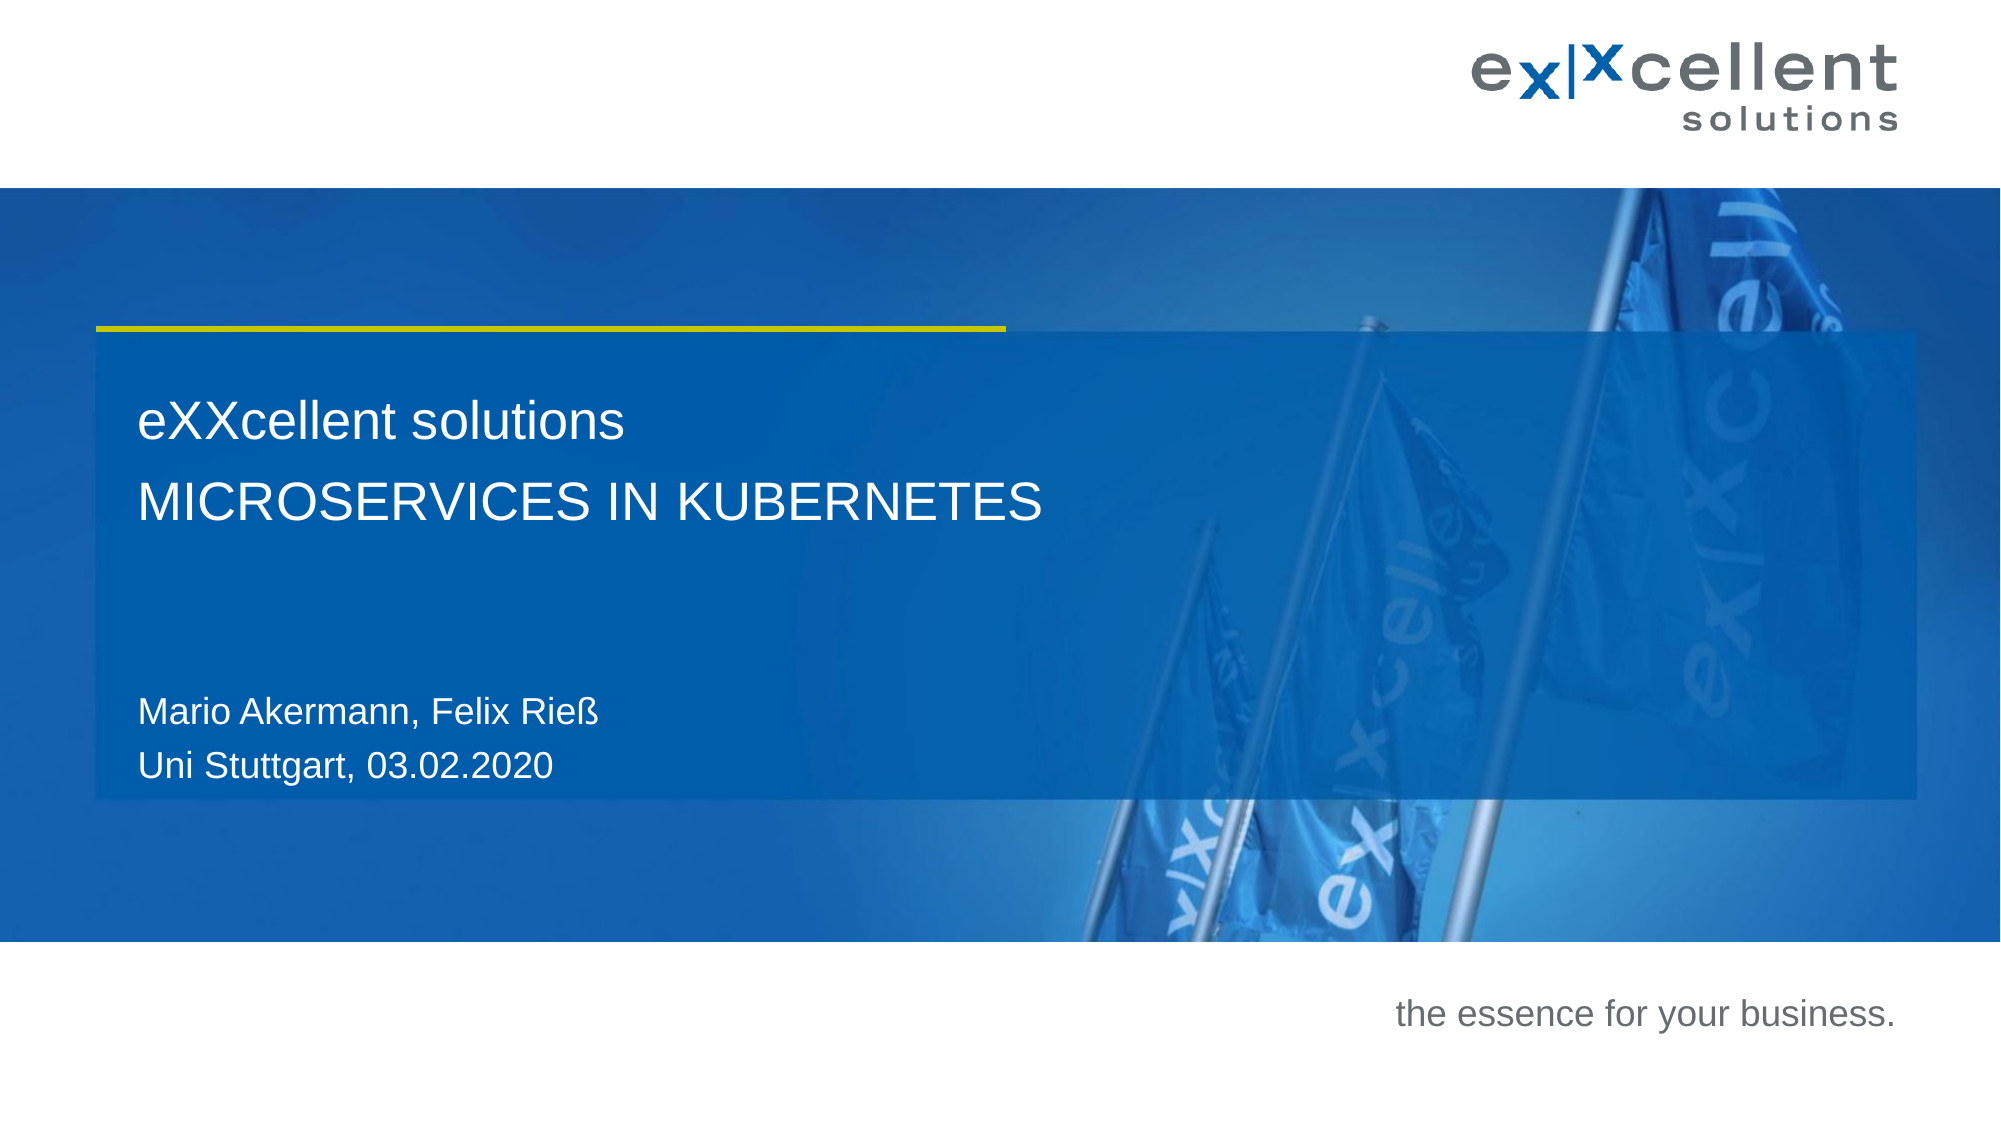

# eXXcellent solutions
Microservices in Kubernetes
Mario Akermann, Felix Rieß
Uni Stuttgart, 03.02.2020